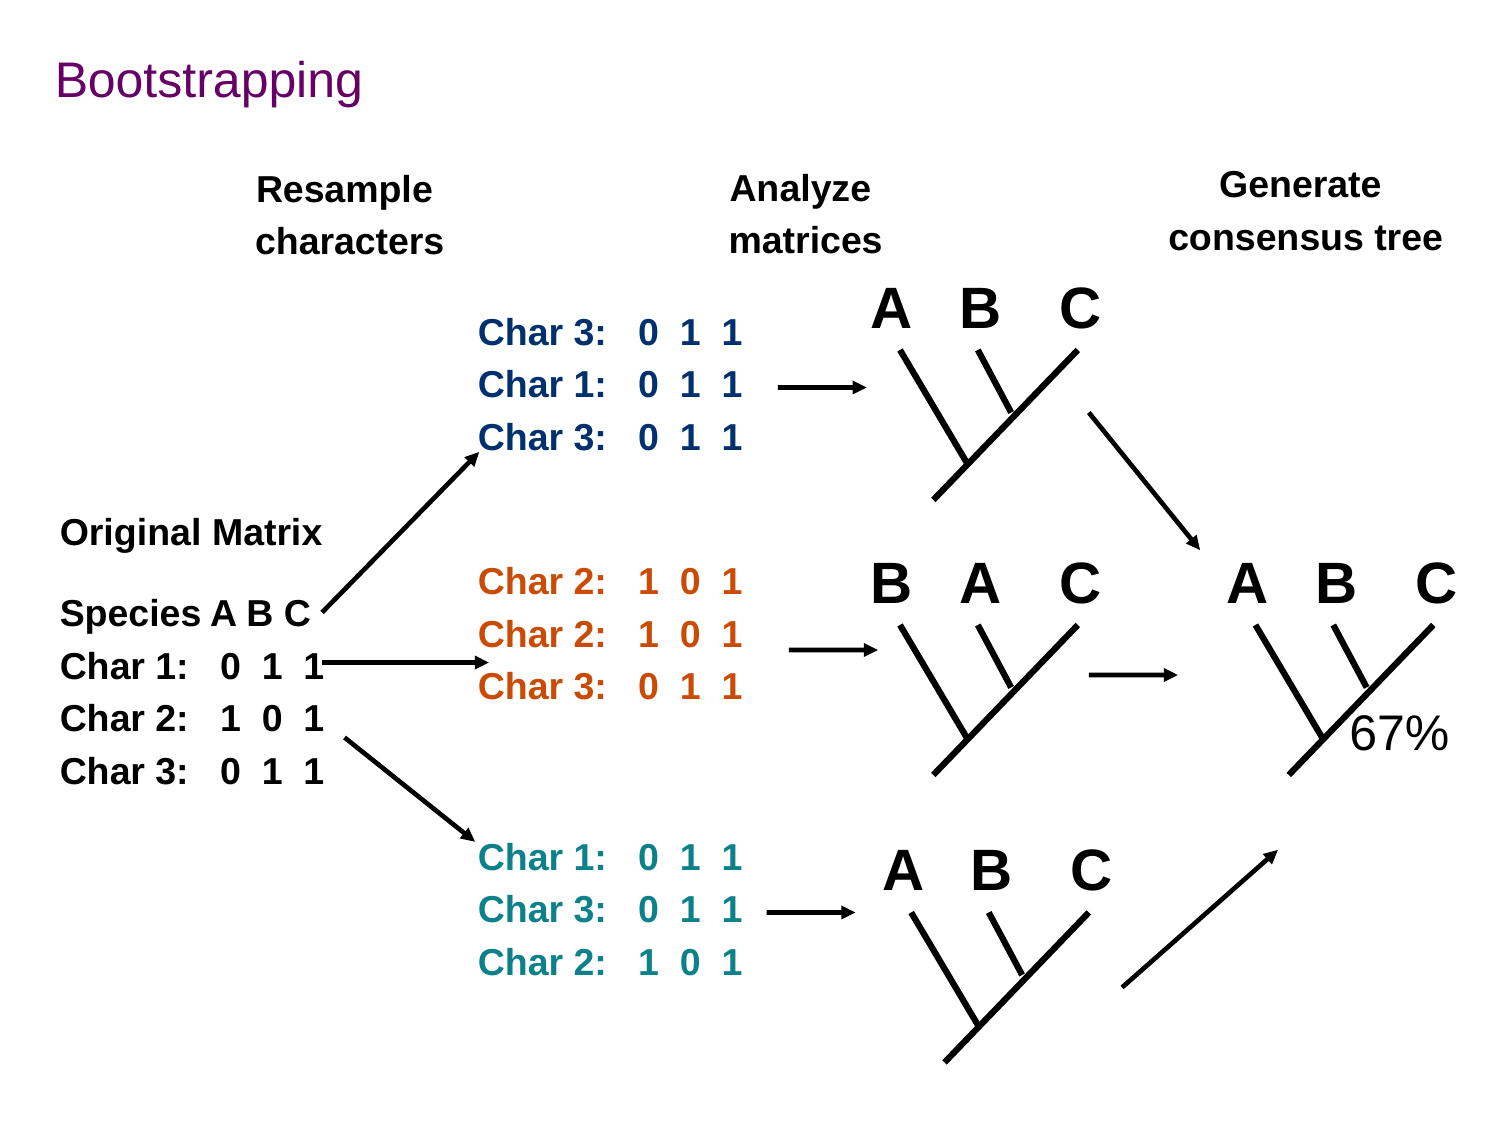

Bootstrapping
Generate
consensus tree
Analyze
matrices
Resample
 characters
A
B
C
Char 3:   0  1  1
Char 1:   0  1  1
Char 3:   0  1  1

Original Matrix

Species A B C
Char 1:   0  1  1
Char 2:   1  0  1
Char 3:   0  1  1

B
A
C
A
B
C
Char 2:   1  0  1
Char 2:   1  0  1
Char 3:   0  1  1

67%

Char 1:   0  1  1
Char 3:   0  1  1
Char 2:   1  0  1

A
B
C